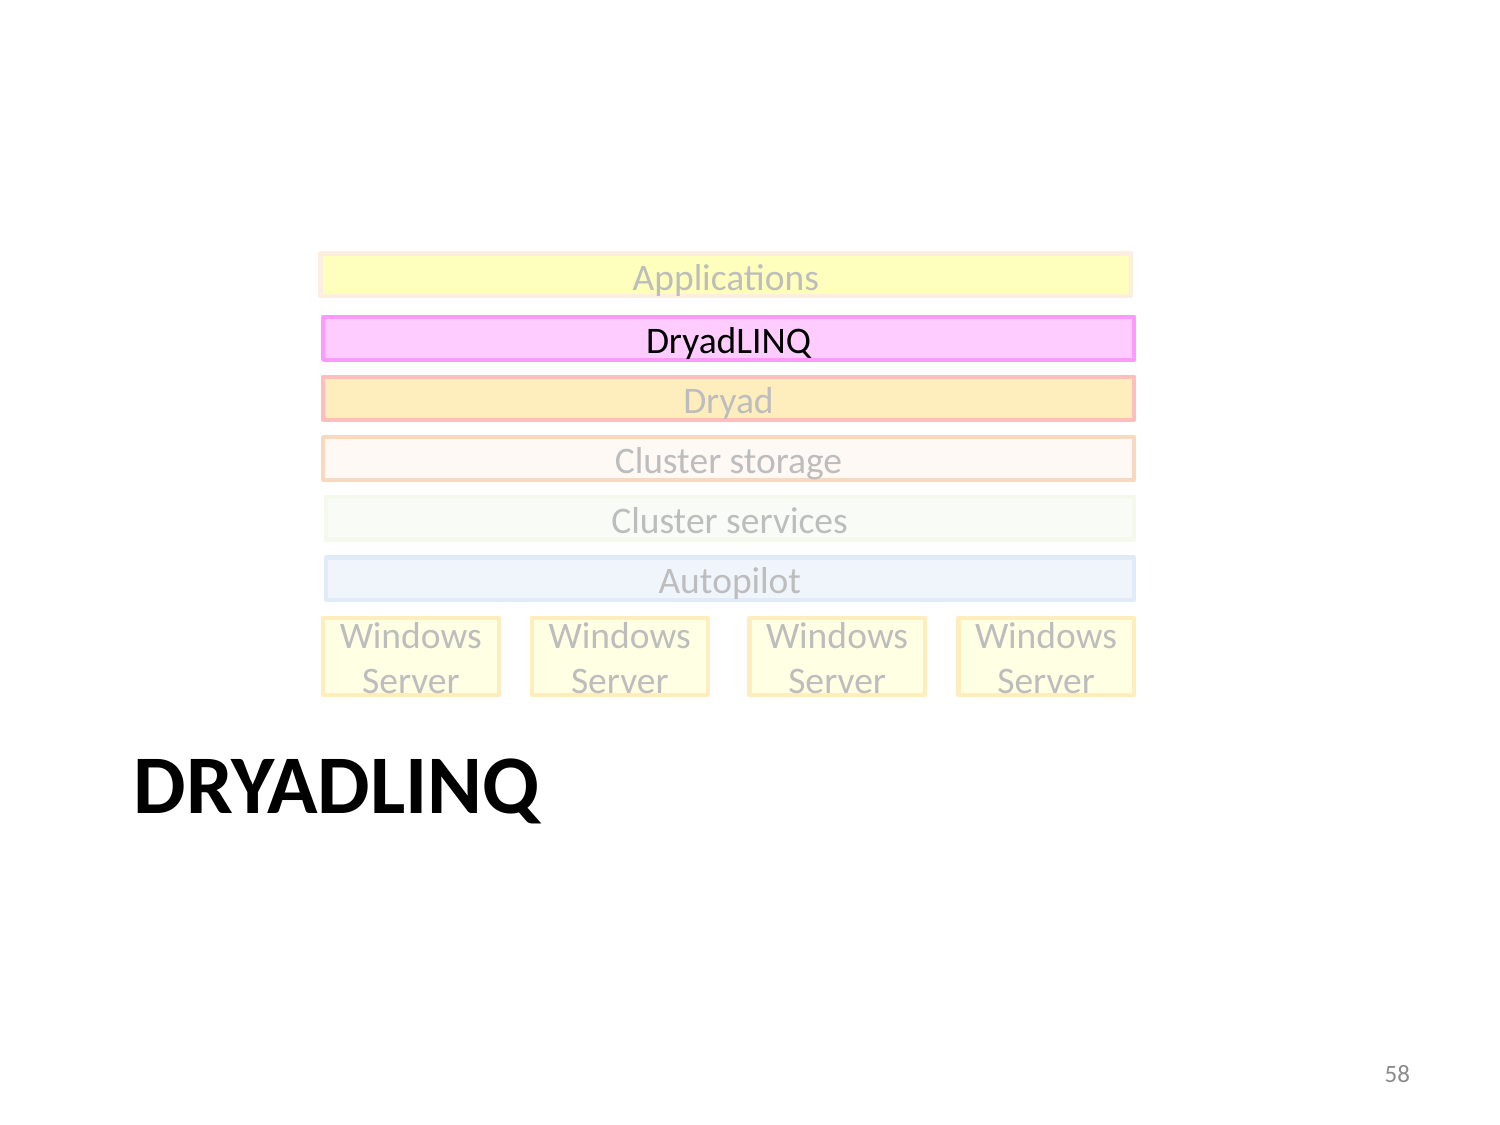

Applications
DryadLINQ
Dryad
Cluster storage
Cluster services
Autopilot
Windows Server
Windows Server
Windows Server
Windows Server

# DRYADLINQ
58